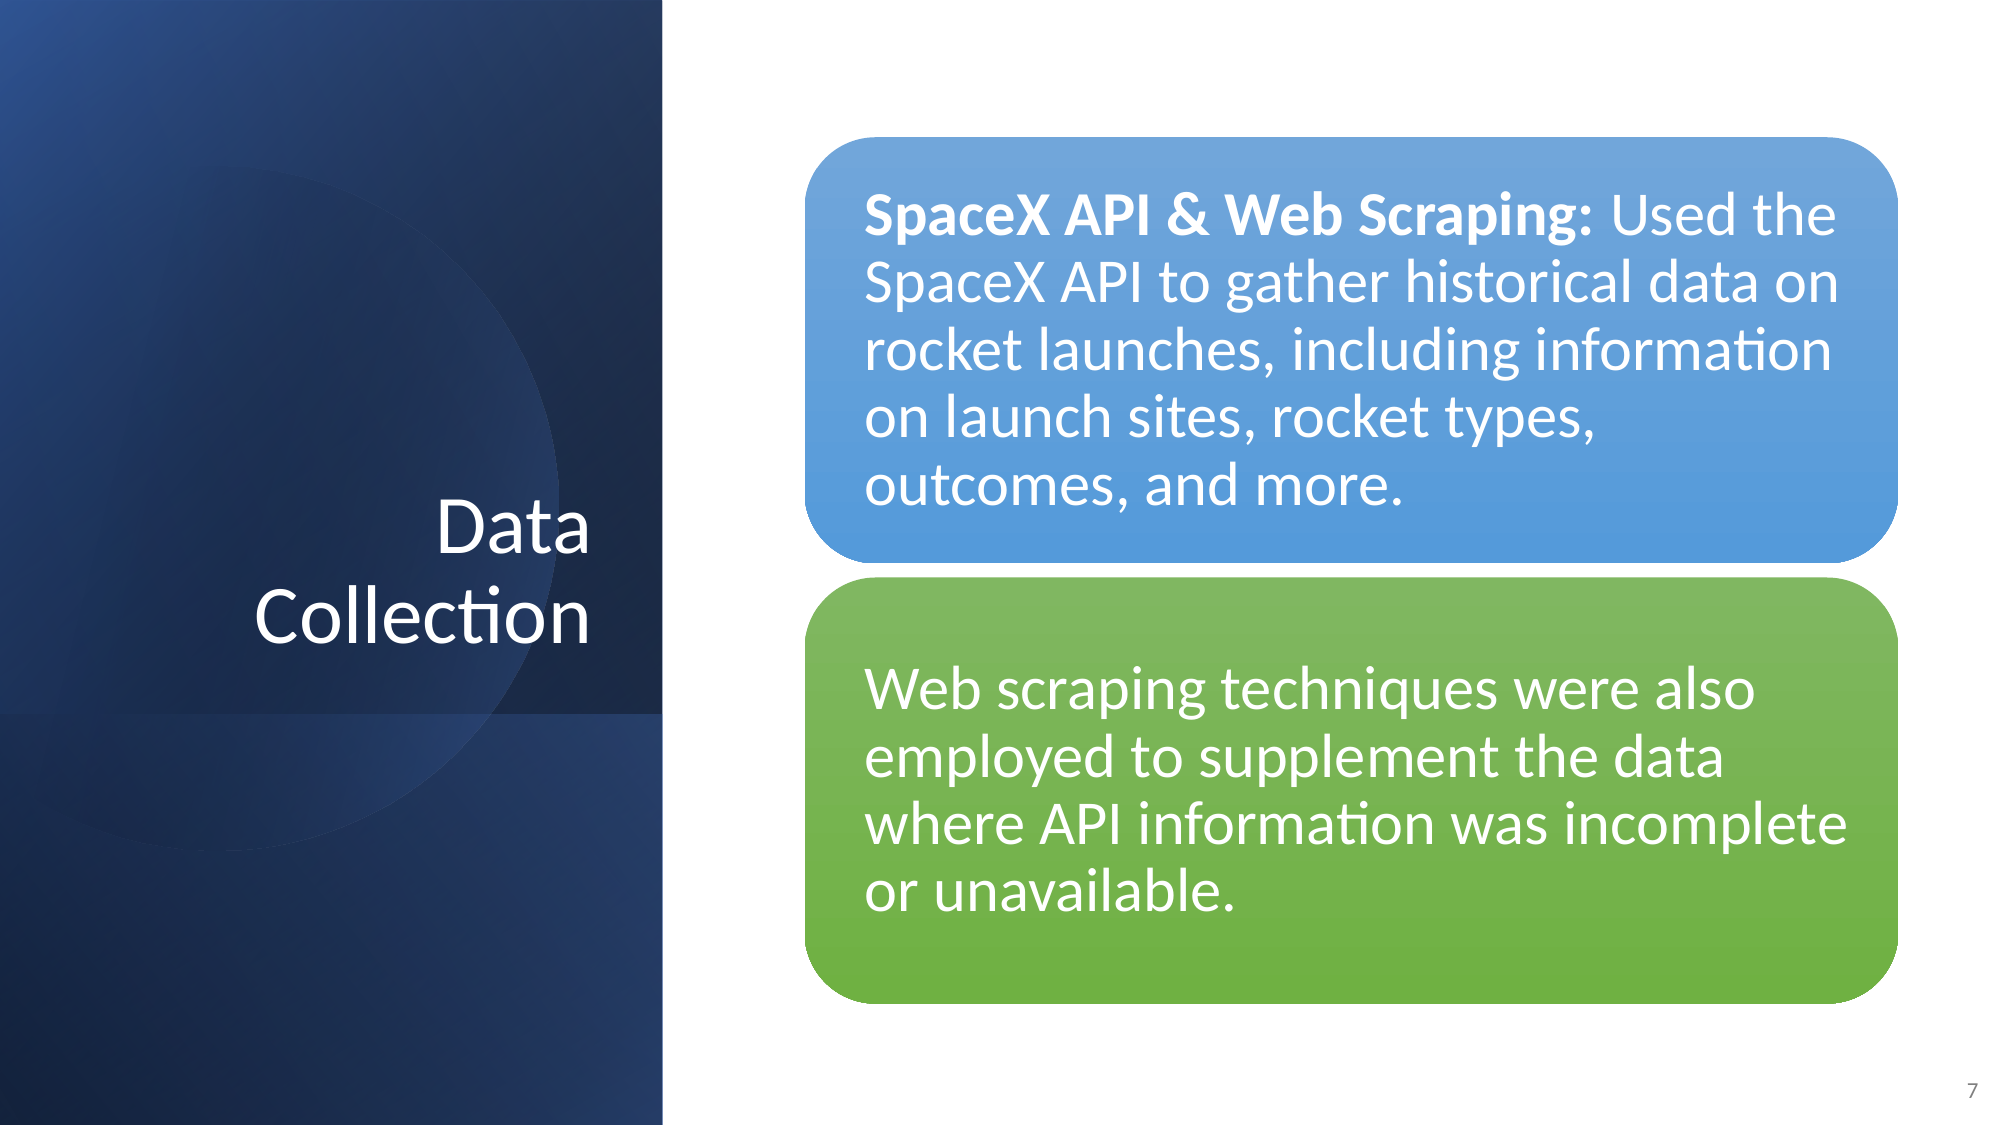

SpaceX API & Web Scraping: Used the SpaceX API to gather historical data on rocket launches, including information on launch sites, rocket types, outcomes, and more.
Web scraping techniques were also employed to supplement the data where API information was incomplete or unavailable.

Data Collection

7